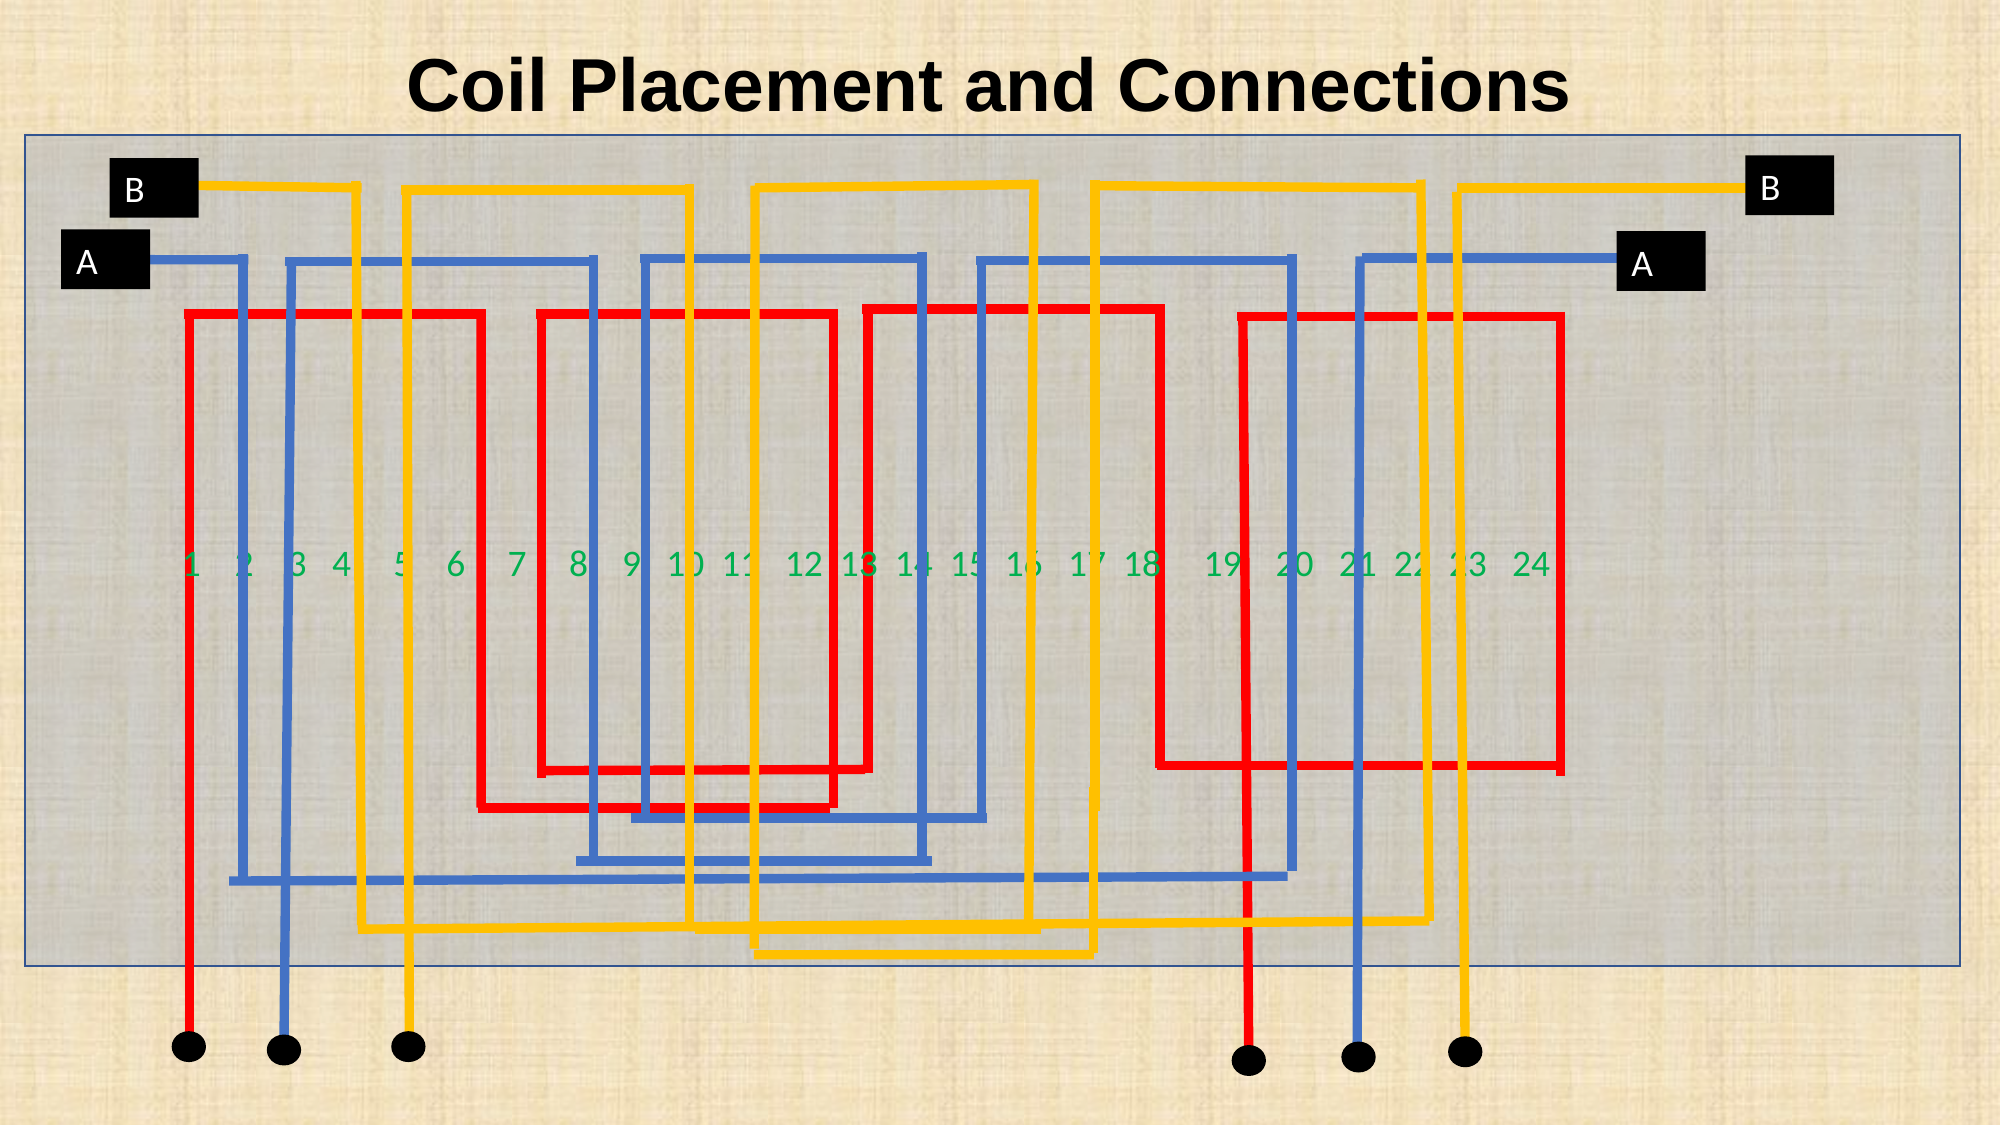

Coil Placement and Connections

B
B
A
A
 1    2    3   4     5    6     7     8    9   10  11   12  13  14  15  16   17  18     19    20   21  22  23   24